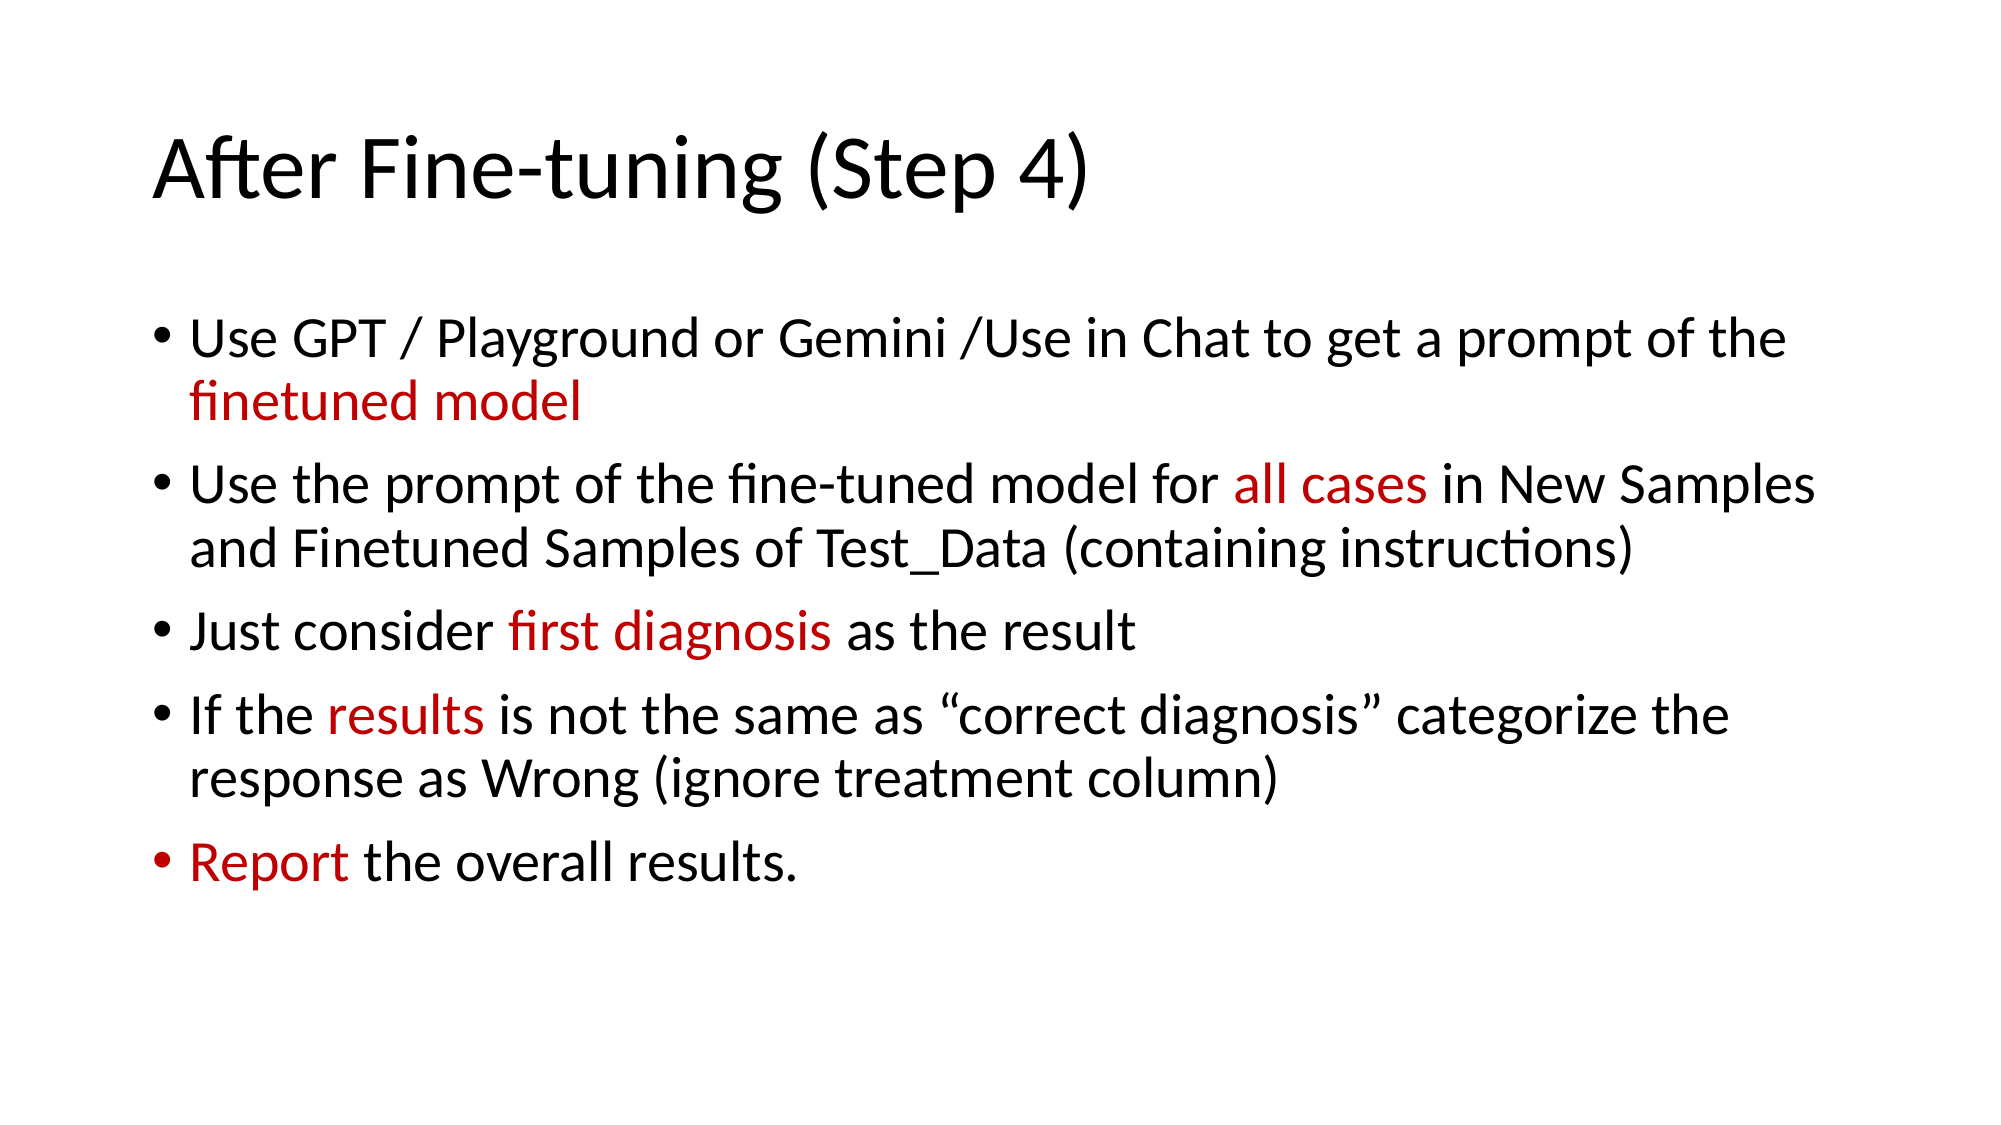

# After Fine-tuning (Step 4)
Use GPT / Playground or Gemini /Use in Chat to get a prompt of the finetuned model
Use the prompt of the fine-tuned model for all cases in New Samples and Finetuned Samples of Test_Data (containing instructions)
Just consider first diagnosis as the result
If the results is not the same as “correct diagnosis” categorize the response as Wrong (ignore treatment column)
Report the overall results.